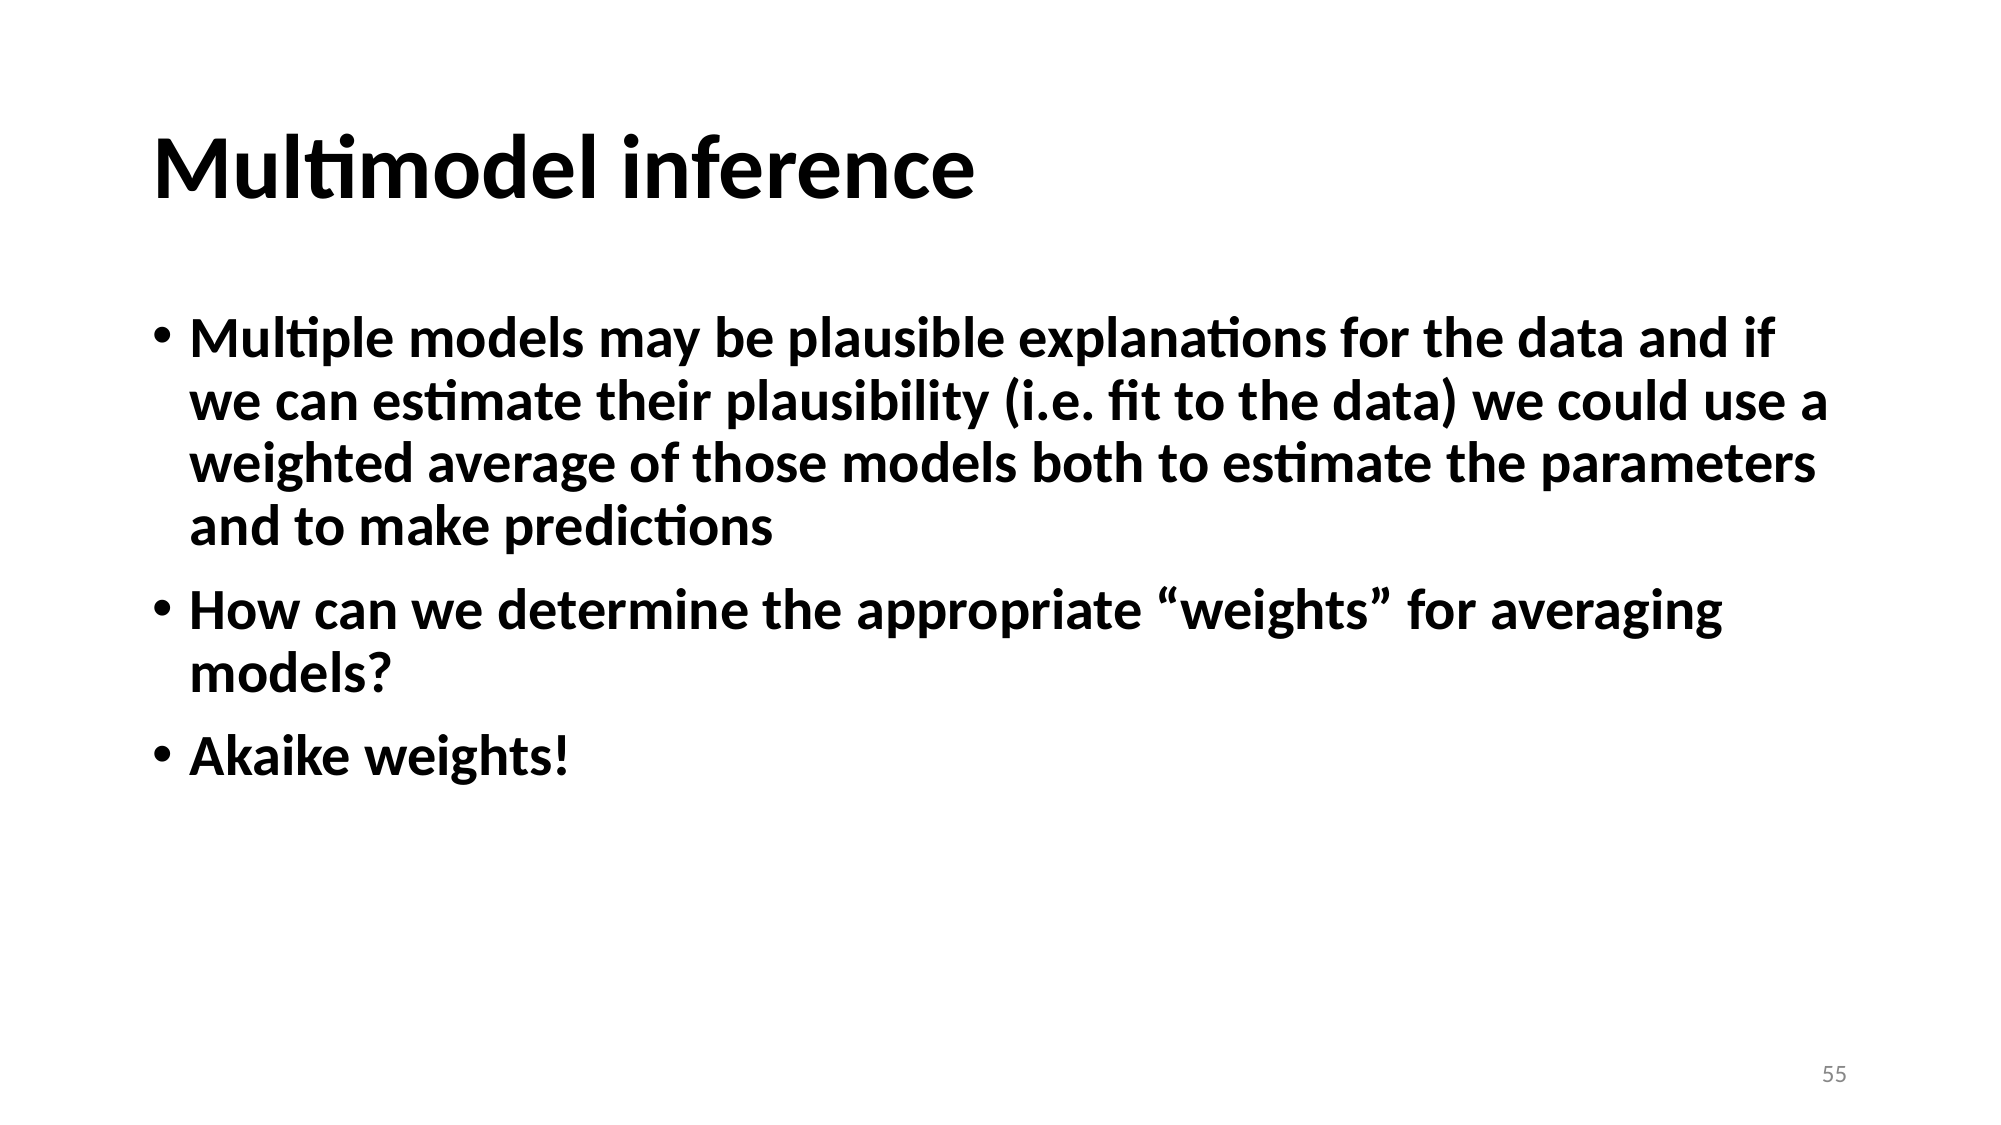

# Multimodel inference
Multiple models may be plausible explanations for the data and if we can estimate their plausibility (i.e. fit to the data) we could use a weighted average of those models both to estimate the parameters and to make predictions
How can we determine the appropriate “weights” for averaging models?
Akaike weights!
55